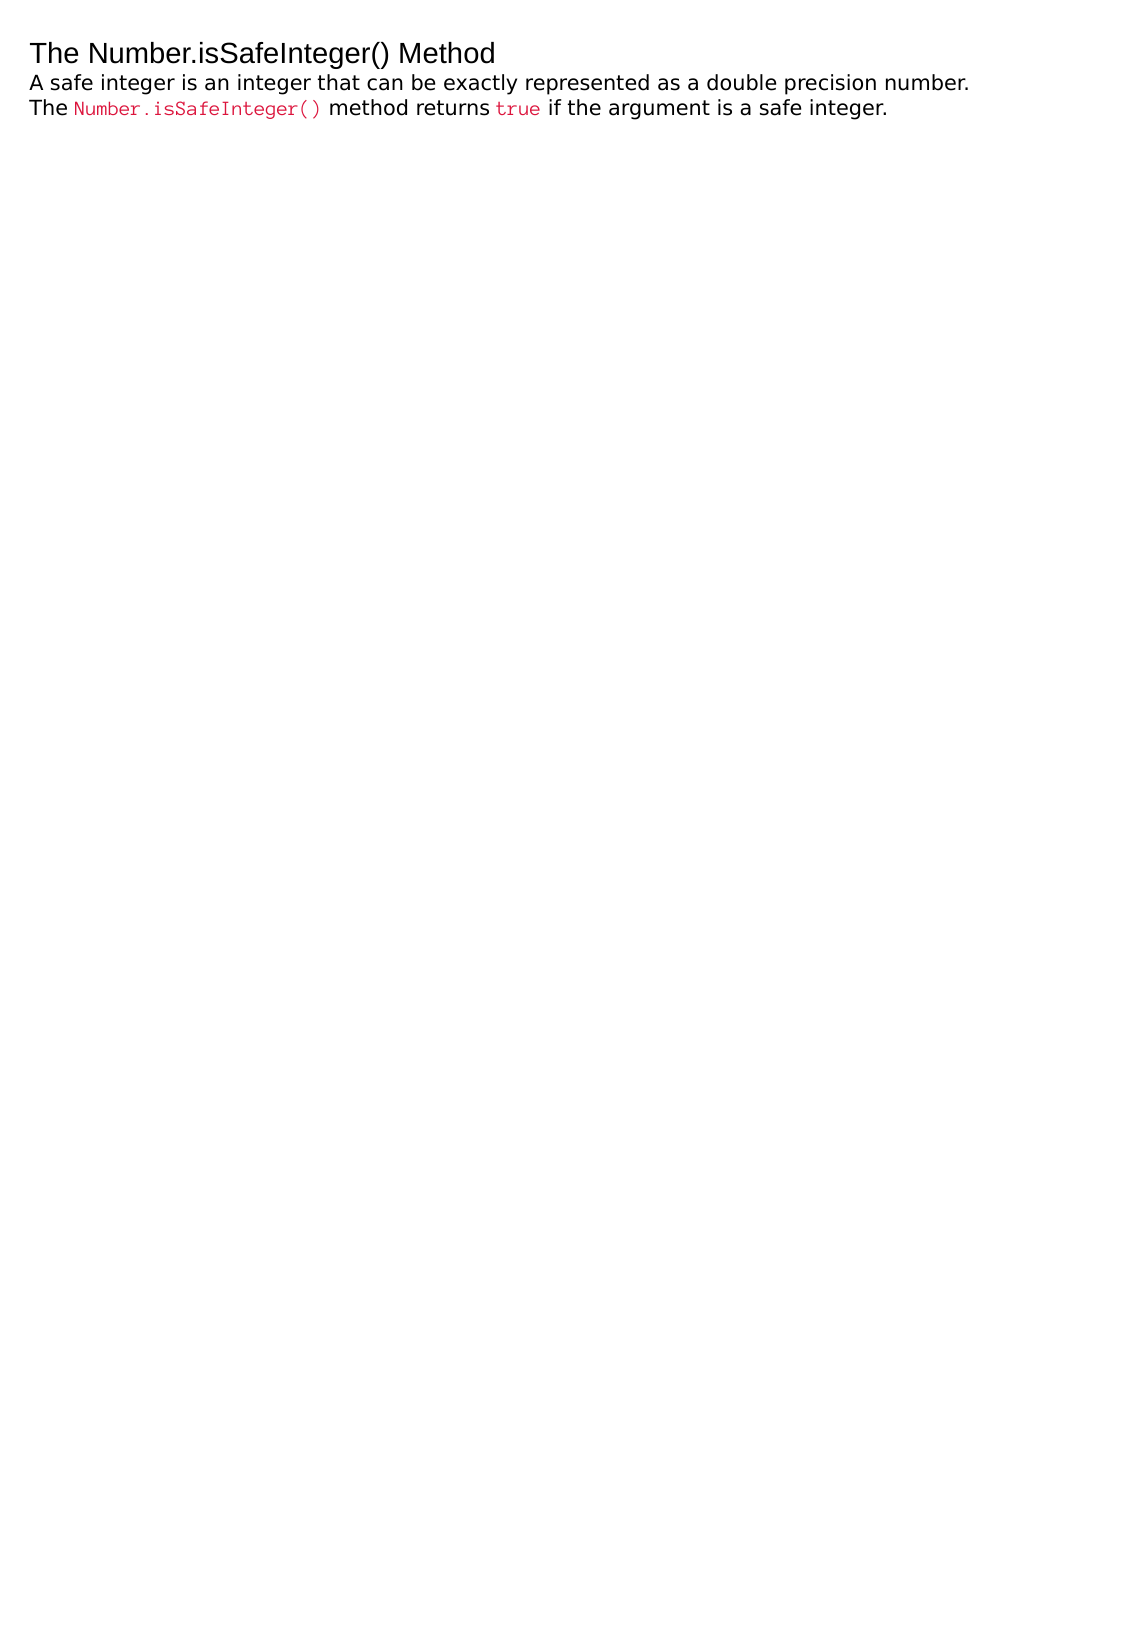

The Number.isSafeInteger() Method
A safe integer is an integer that can be exactly represented as a double precision number.
The Number.isSafeInteger() method returns true if the argument is a safe integer.